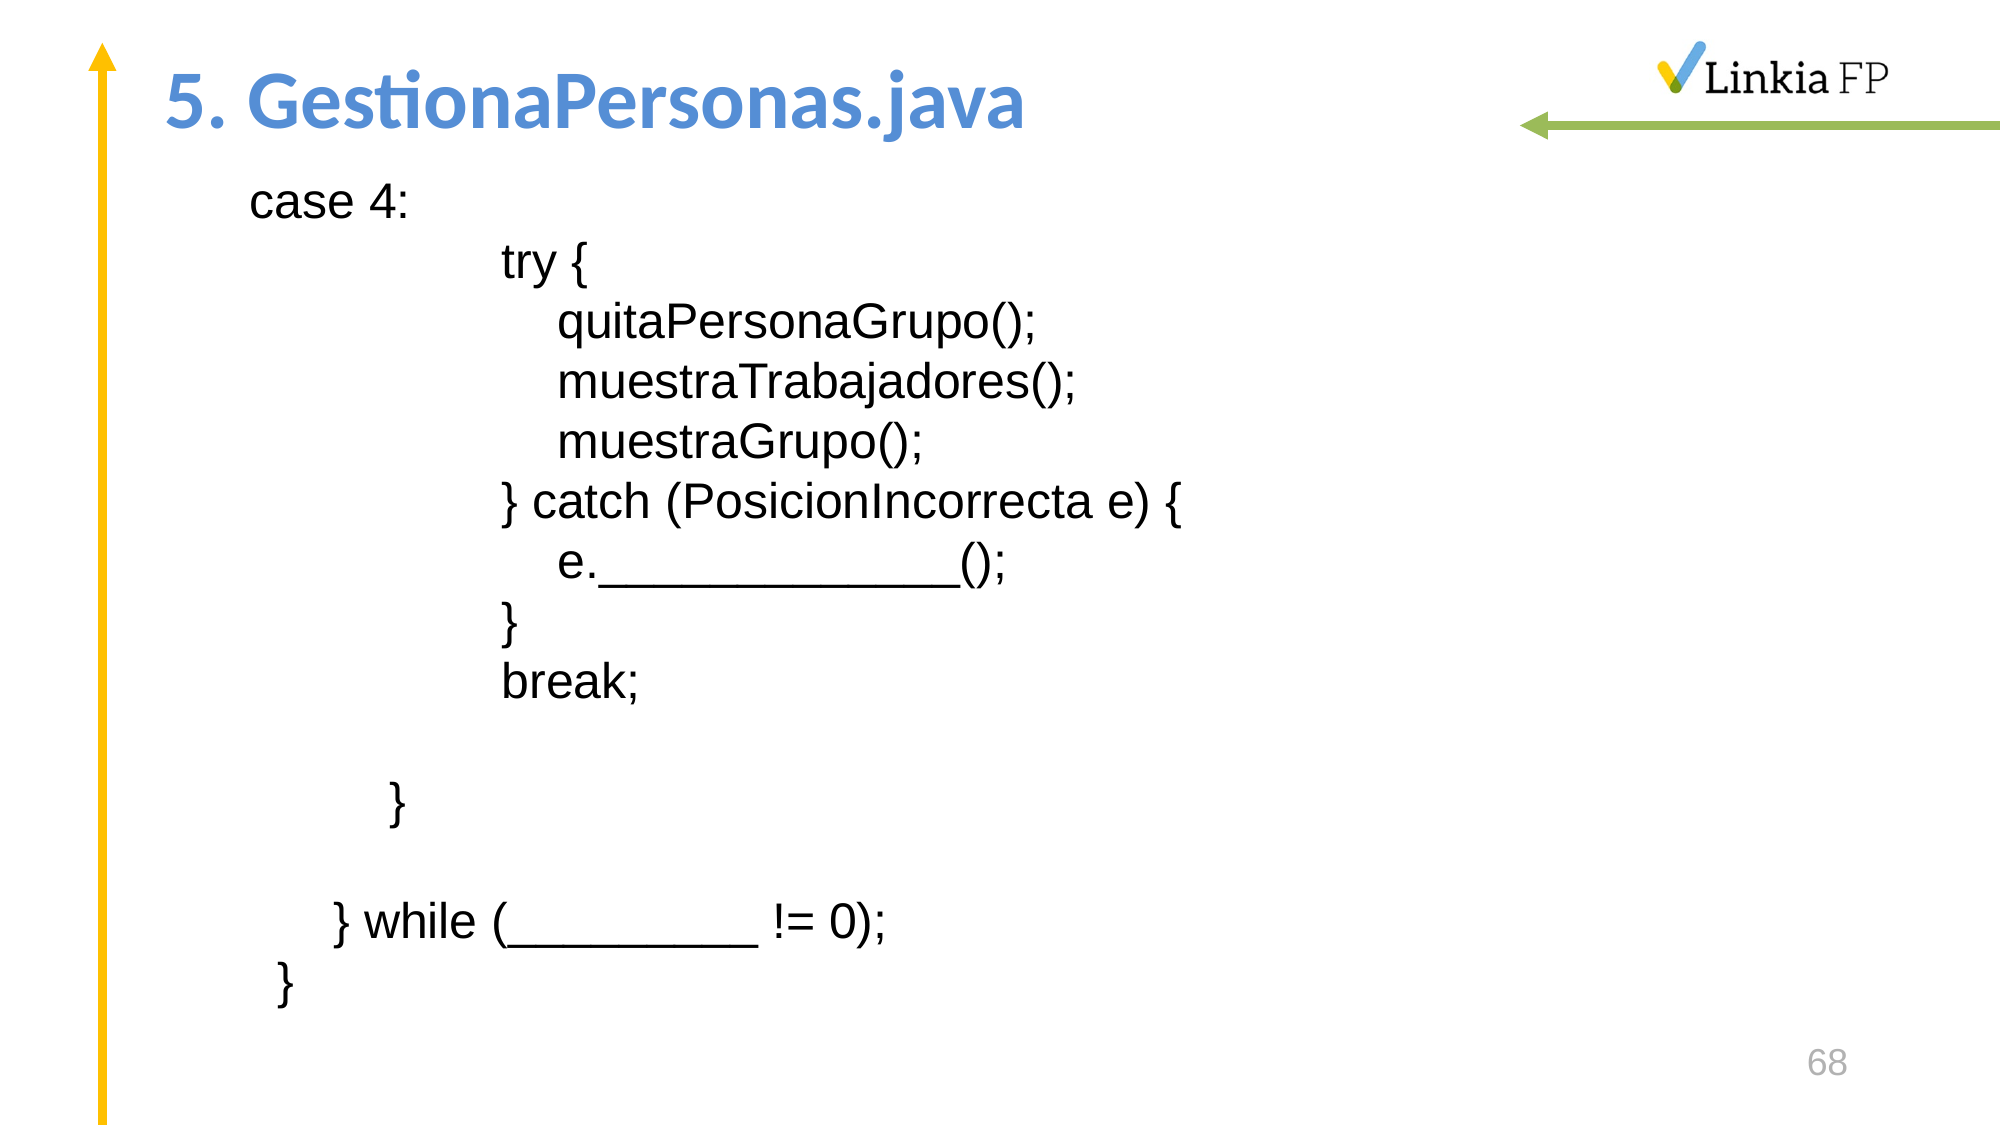

# 5. GestionaPersonas.java
  case 4:
                    try {
                        quitaPersonaGrupo();
                        muestraTrabajadores();
                        muestraGrupo();
                    } catch (PosicionIncorrecta e) {
                        e._____________();
                    }
                    break;

            }

        } while (_________ != 0);
    }
68